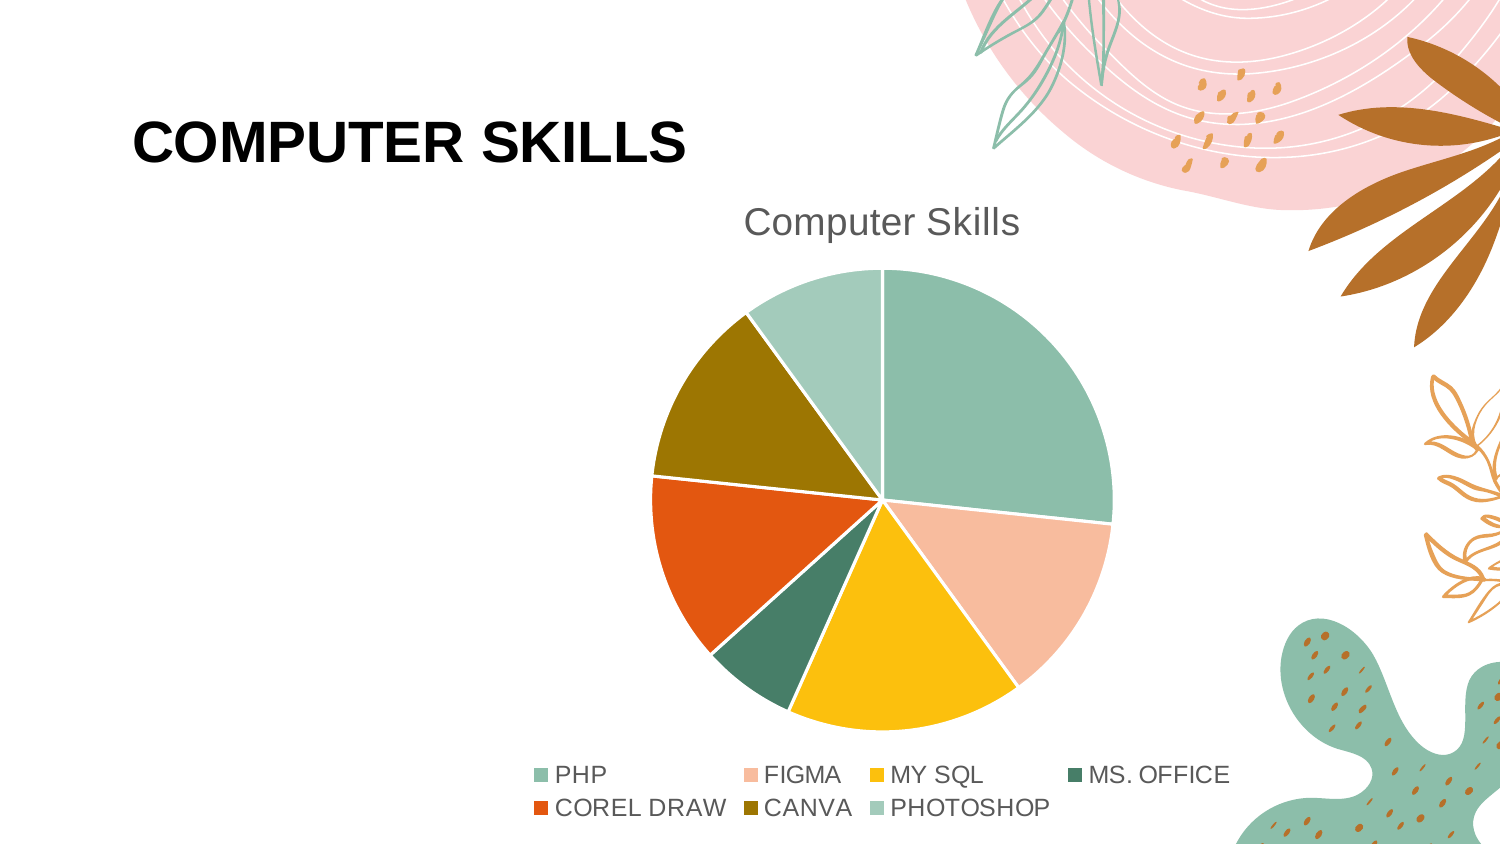

# COMPUTER SKILLS

### Chart:

| Category | Computer Skills |
|---|---|
| PHP | 80.0 |
| FIGMA | 40.0 |
| MY SQL | 50.0 |
| MS. OFFICE | 20.0 |
| COREL DRAW | 40.0 |
| CANVA | 40.0 |
| PHOTOSHOP | 30.0 |